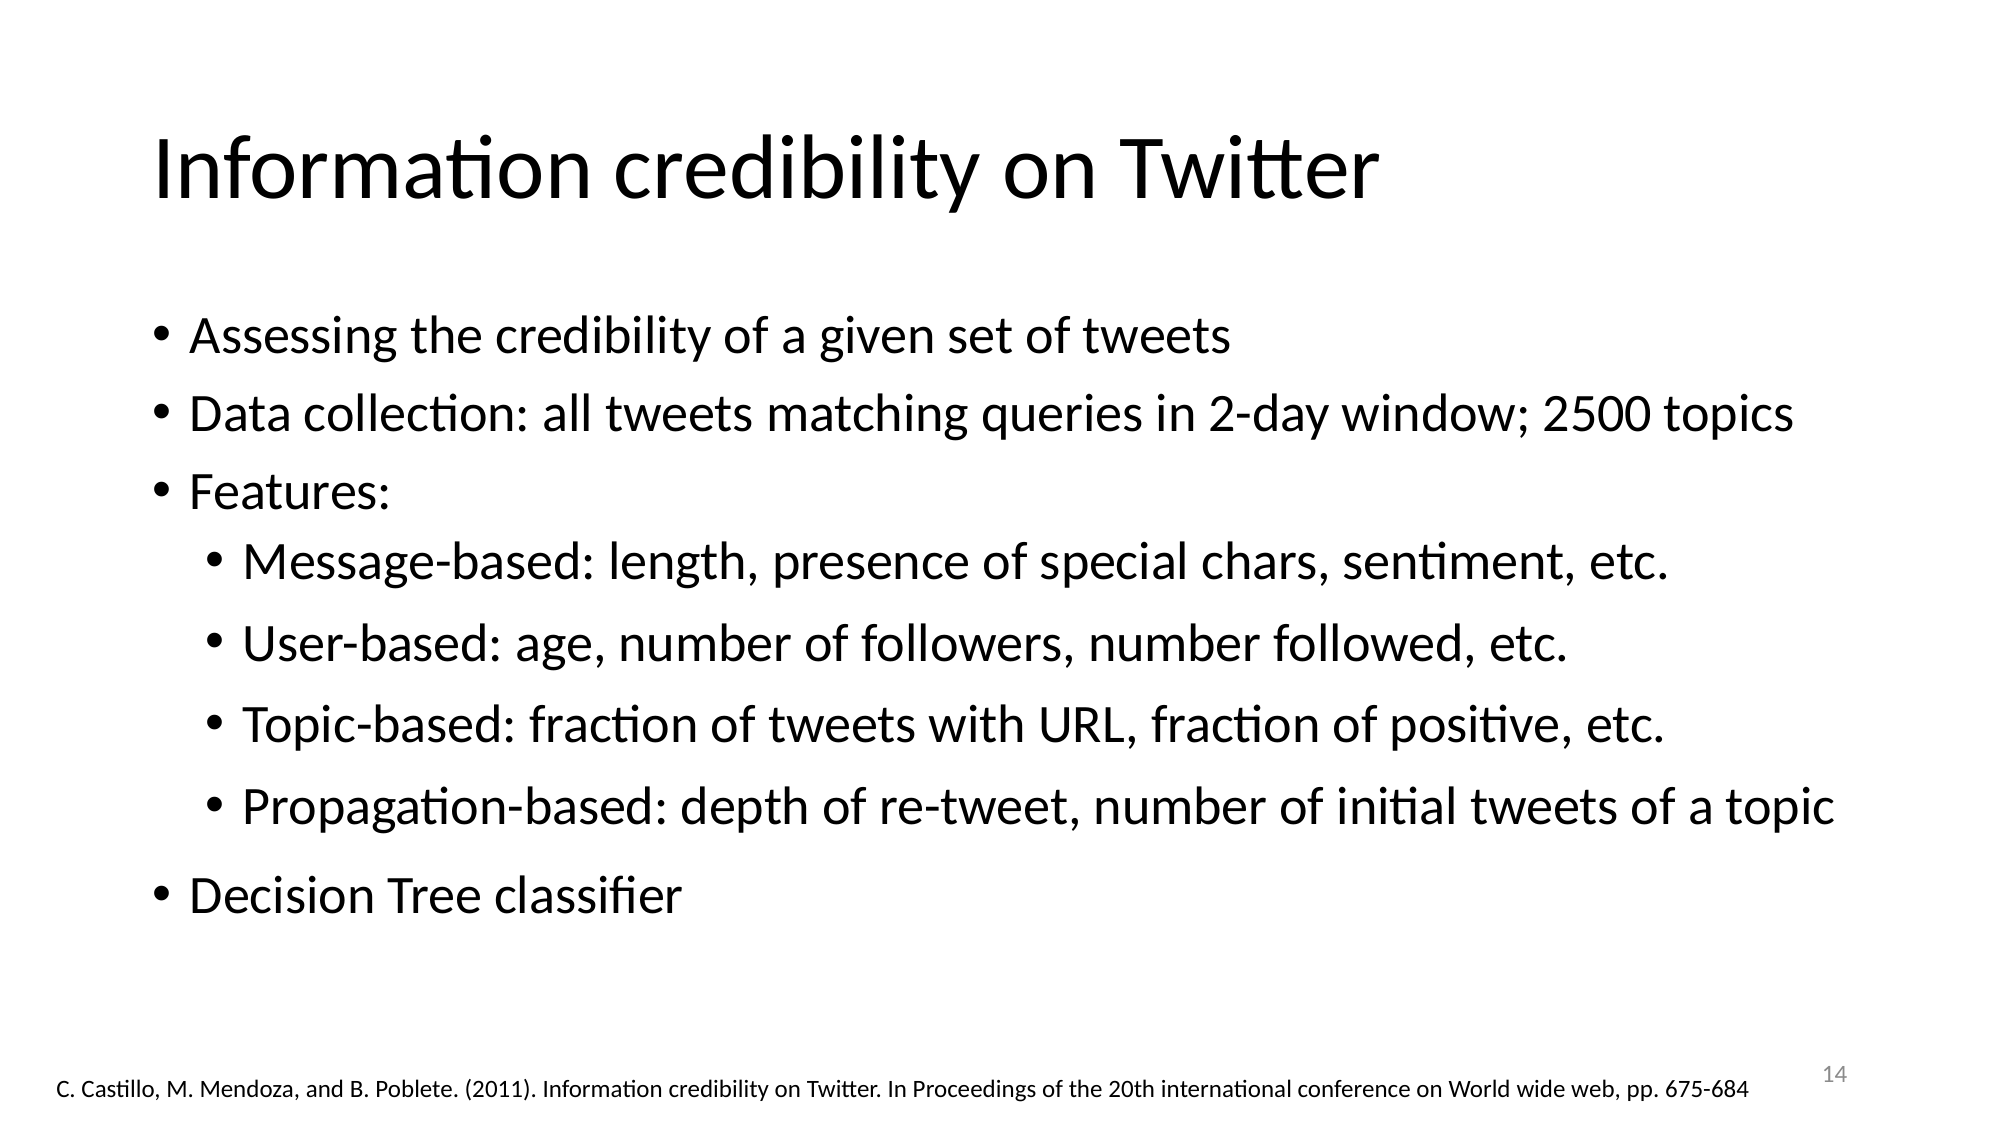

# Information credibility on Twitter
Assessing the credibility of a given set of tweets
Data collection: all tweets matching queries in 2-day window; 2500 topics
Features:
Message-based: length, presence of special chars, sentiment, etc.
User-based: age, number of followers, number followed, etc.
Topic-based: fraction of tweets with URL, fraction of positive, etc.
Propagation-based: depth of re-tweet, number of initial tweets of a topic
Decision Tree classifier

14
C. Castillo, M. Mendoza, and B. Poblete. (2011). Information credibility on Twitter. In Proceedings of the 20th international conference on World wide web, pp. 675-684